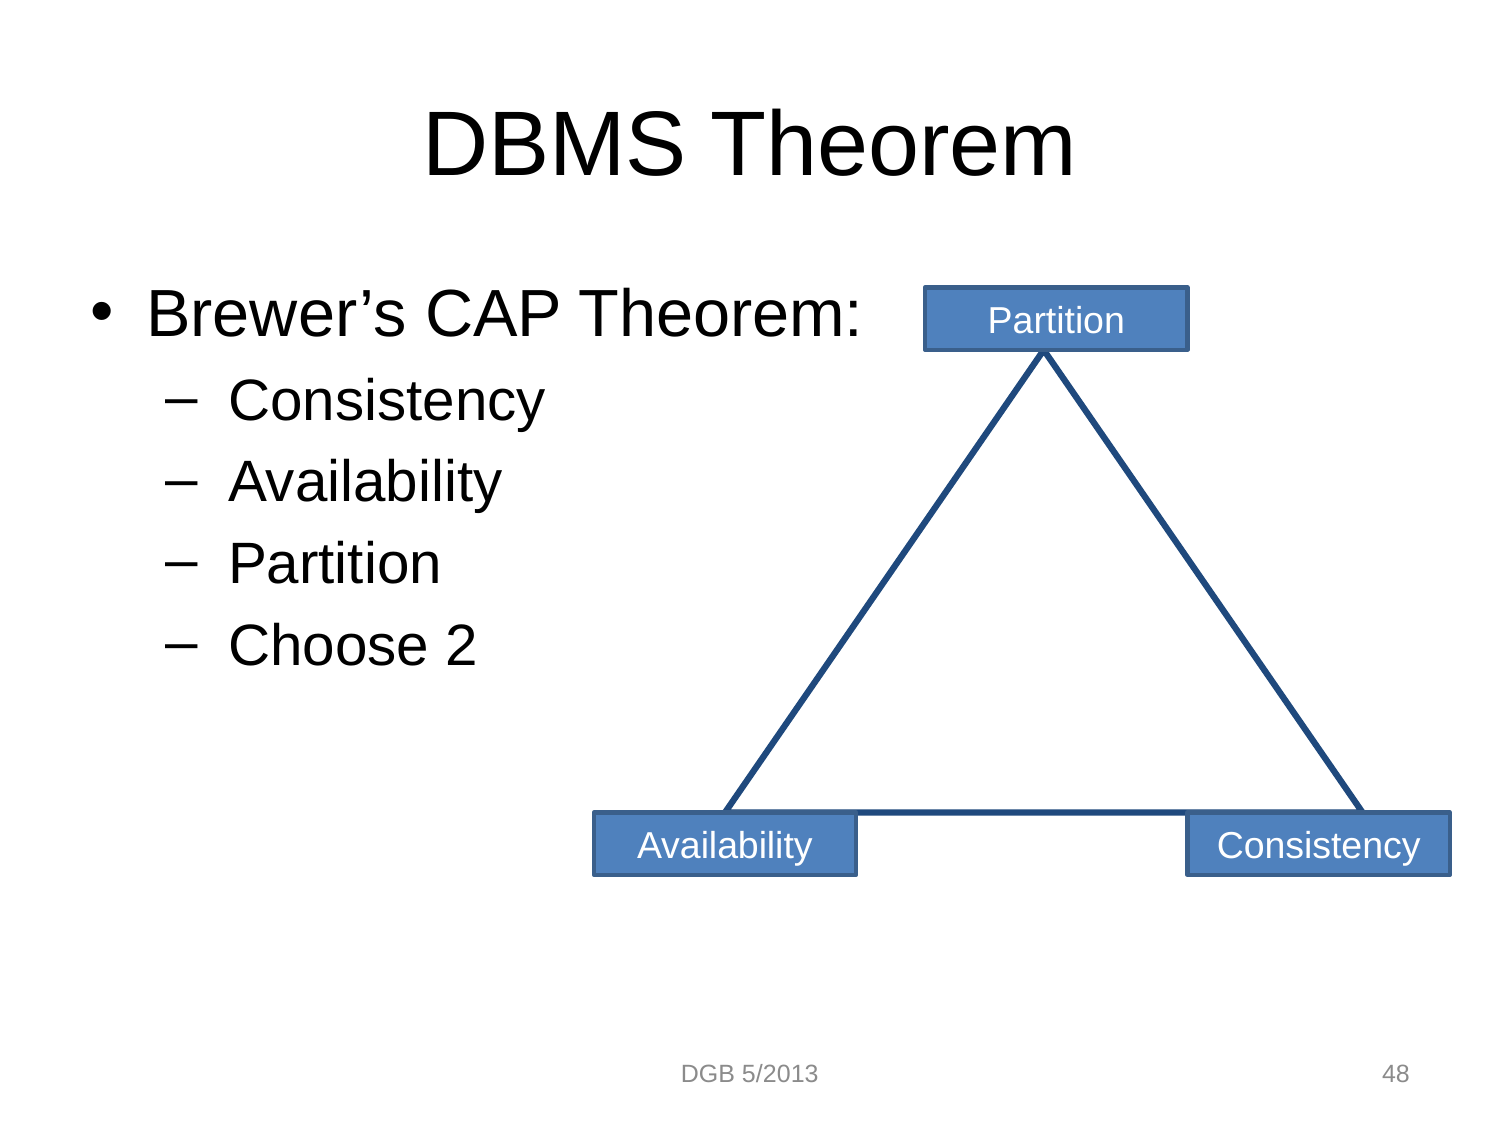

# DBMS Theorem
Brewer’s CAP Theorem:
 Consistency
 Availability
 Partition
 Choose 2
Partition

Availability
Consistency
DGB 5/2013
48